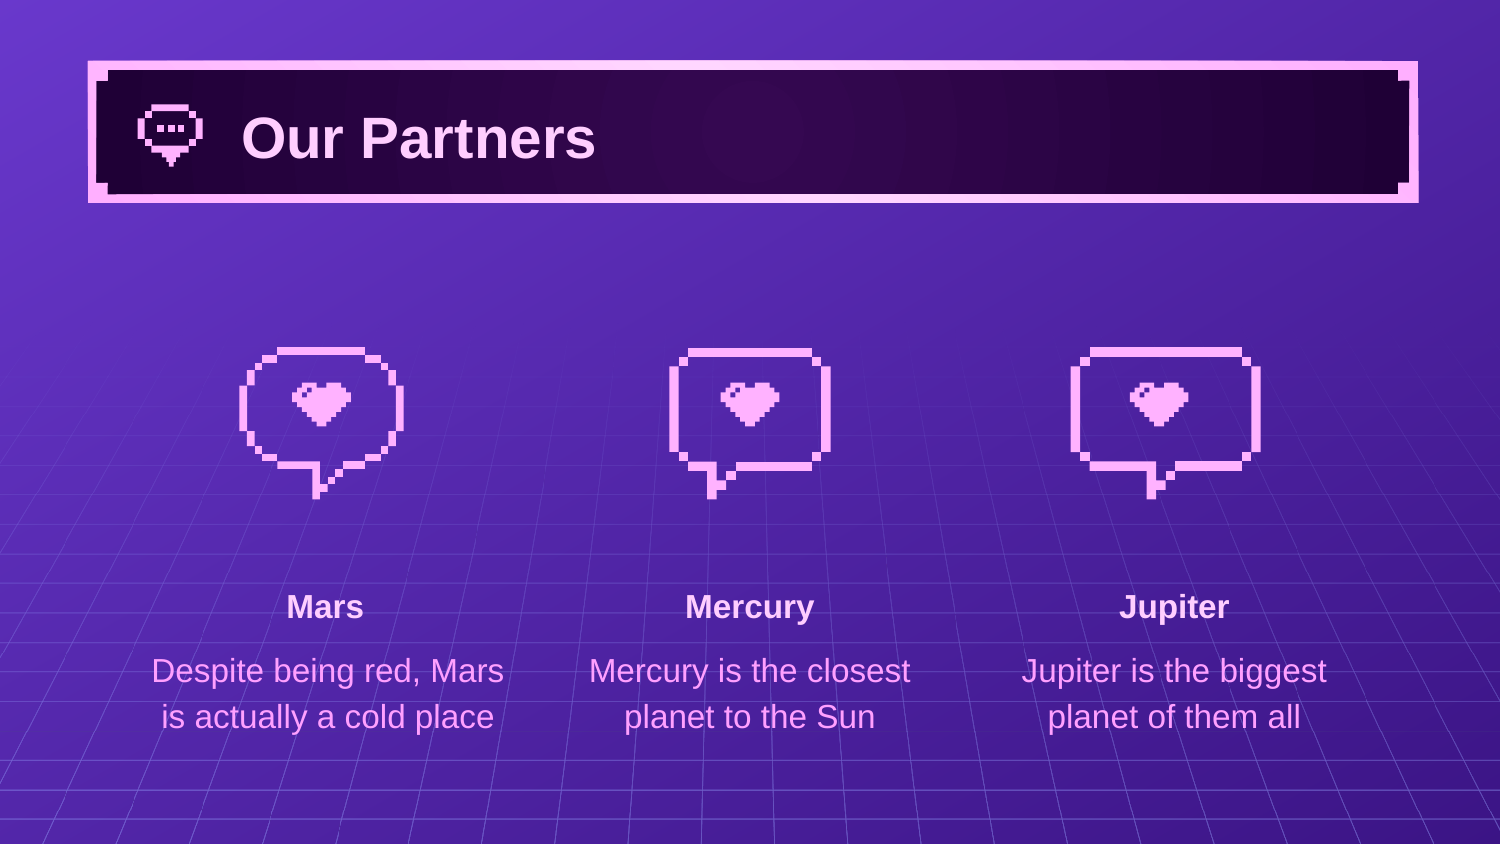

# Our Partners

Mars
Mercury
Jupiter
Despite being red, Mars is actually a cold place
Mercury is the closest planet to the Sun
Jupiter is the biggest planet of them all